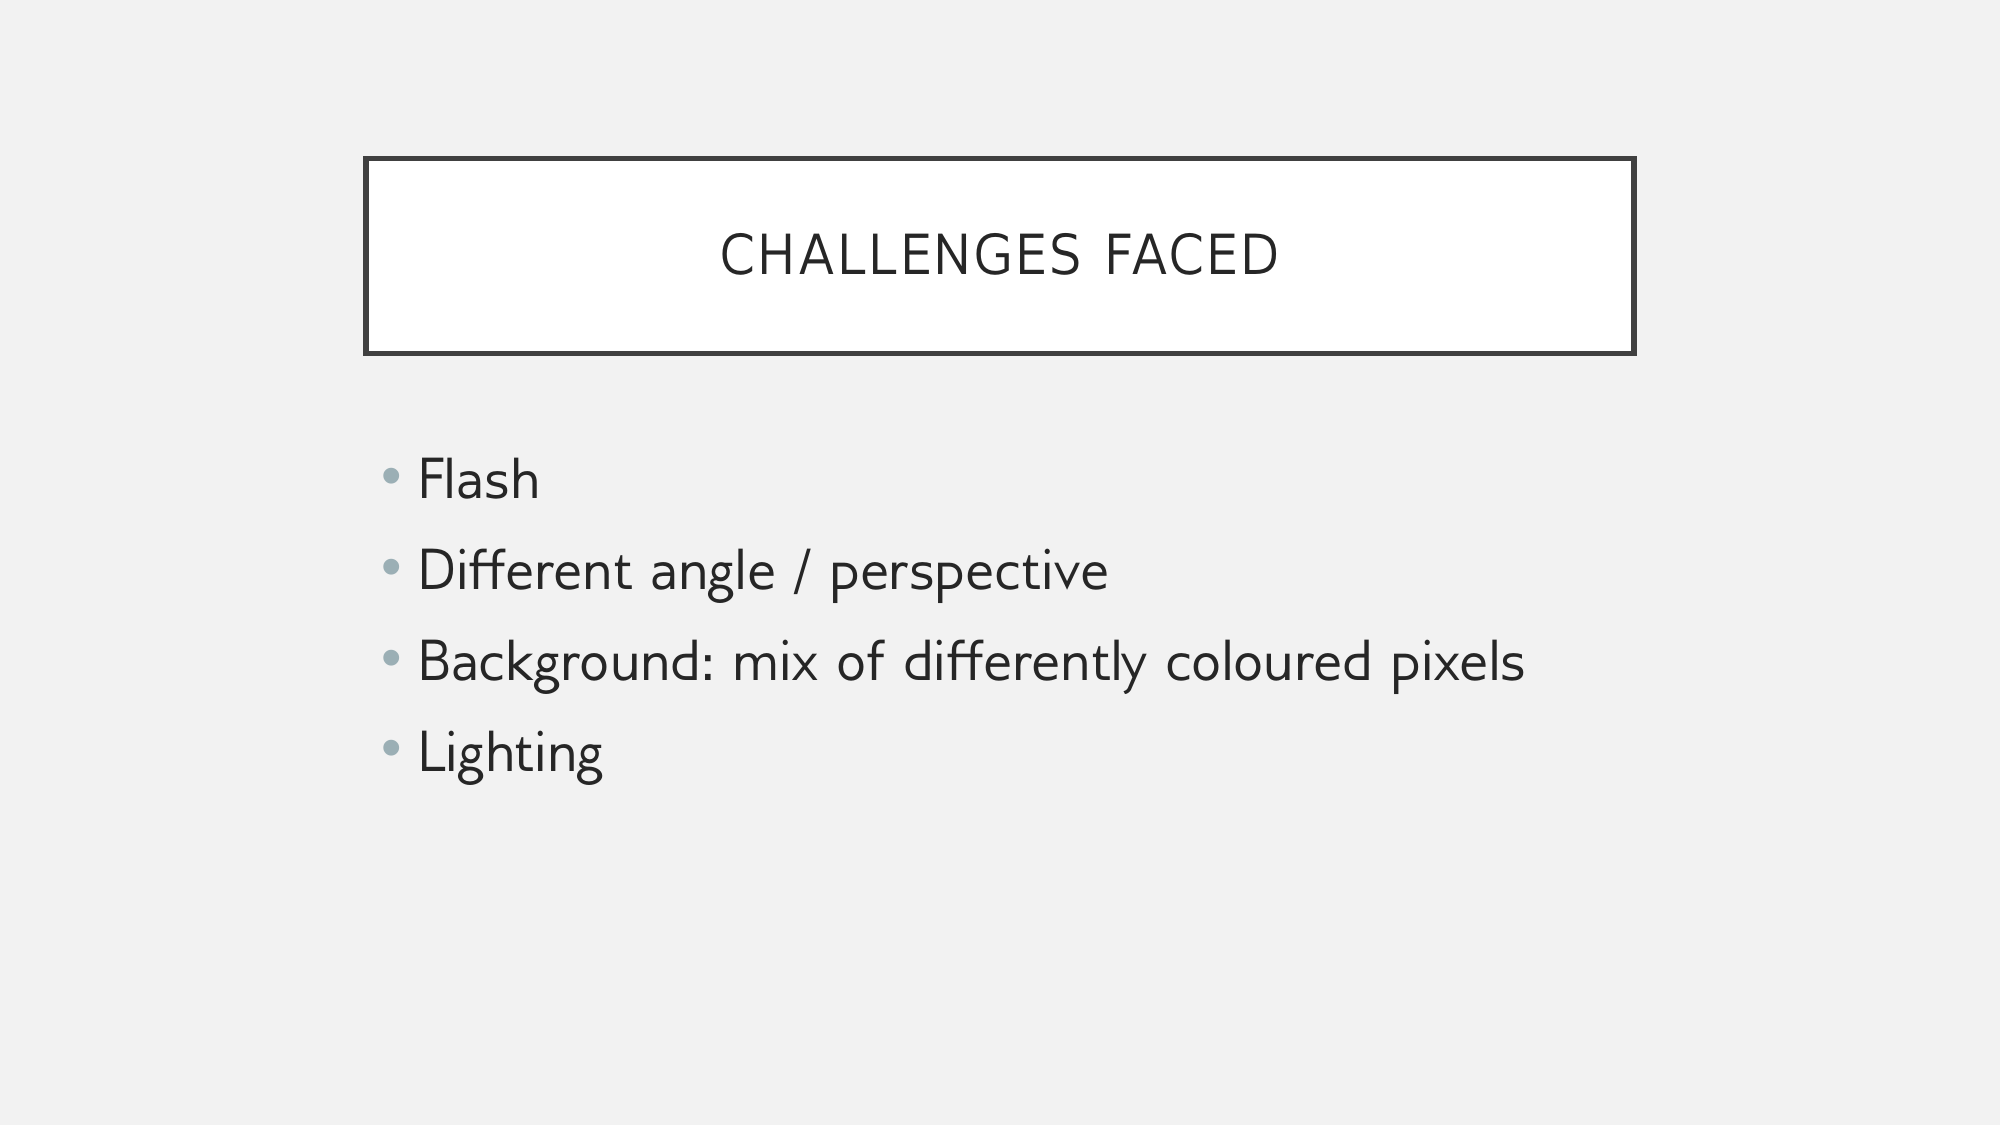

# Challenges faced
Flash
Different angle / perspective
Background: mix of differently coloured pixels
Lighting